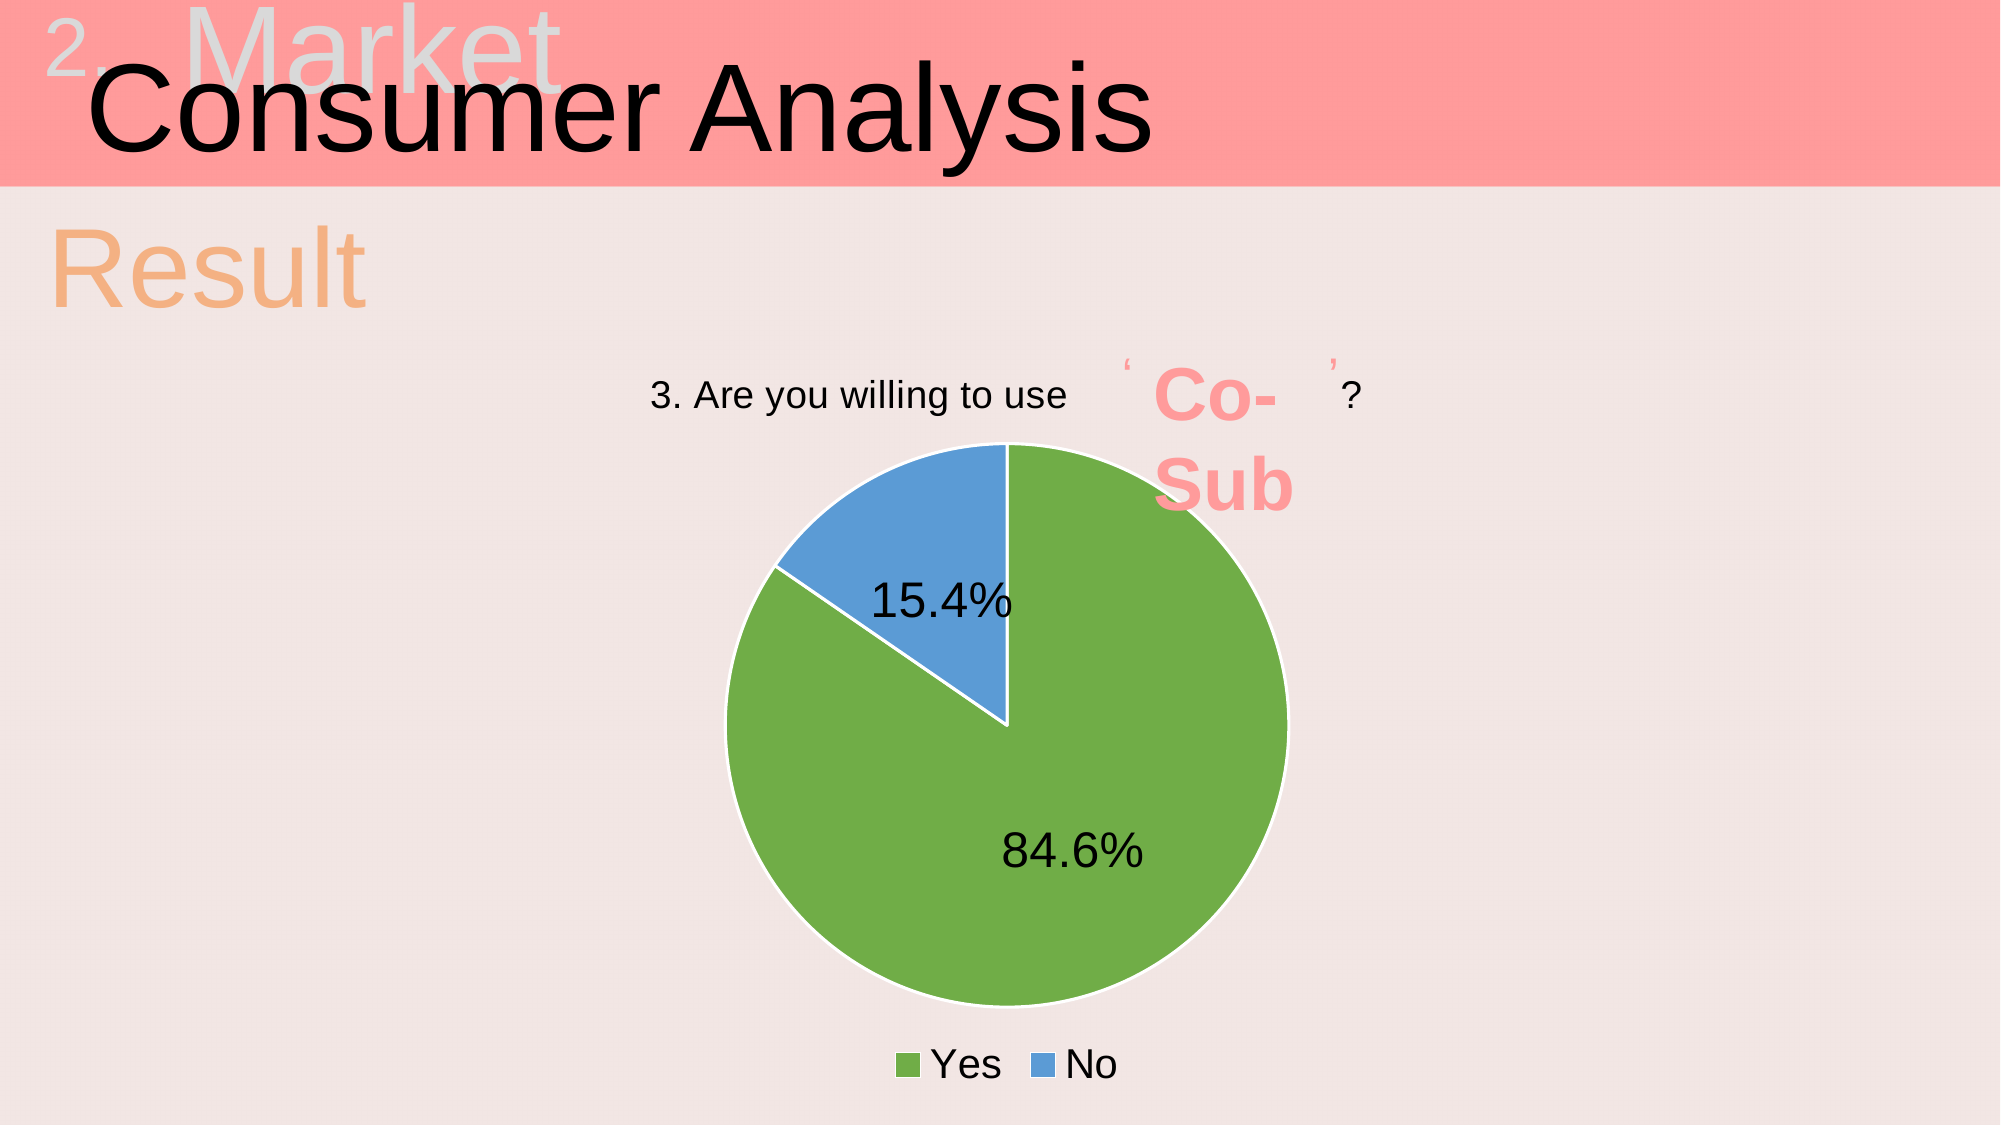

Market
2.
Consumer Analysis
Result
‘              ’
Co-Sub

### Chart: 3. Are you willing to use                         ?

| Category | 3. Are you willing to use a subscription service that experiences recommended lip products based on personal colors diagnosed through AI? |
|---|---|
| Yes | 0.846 |
| No | 0.154 |